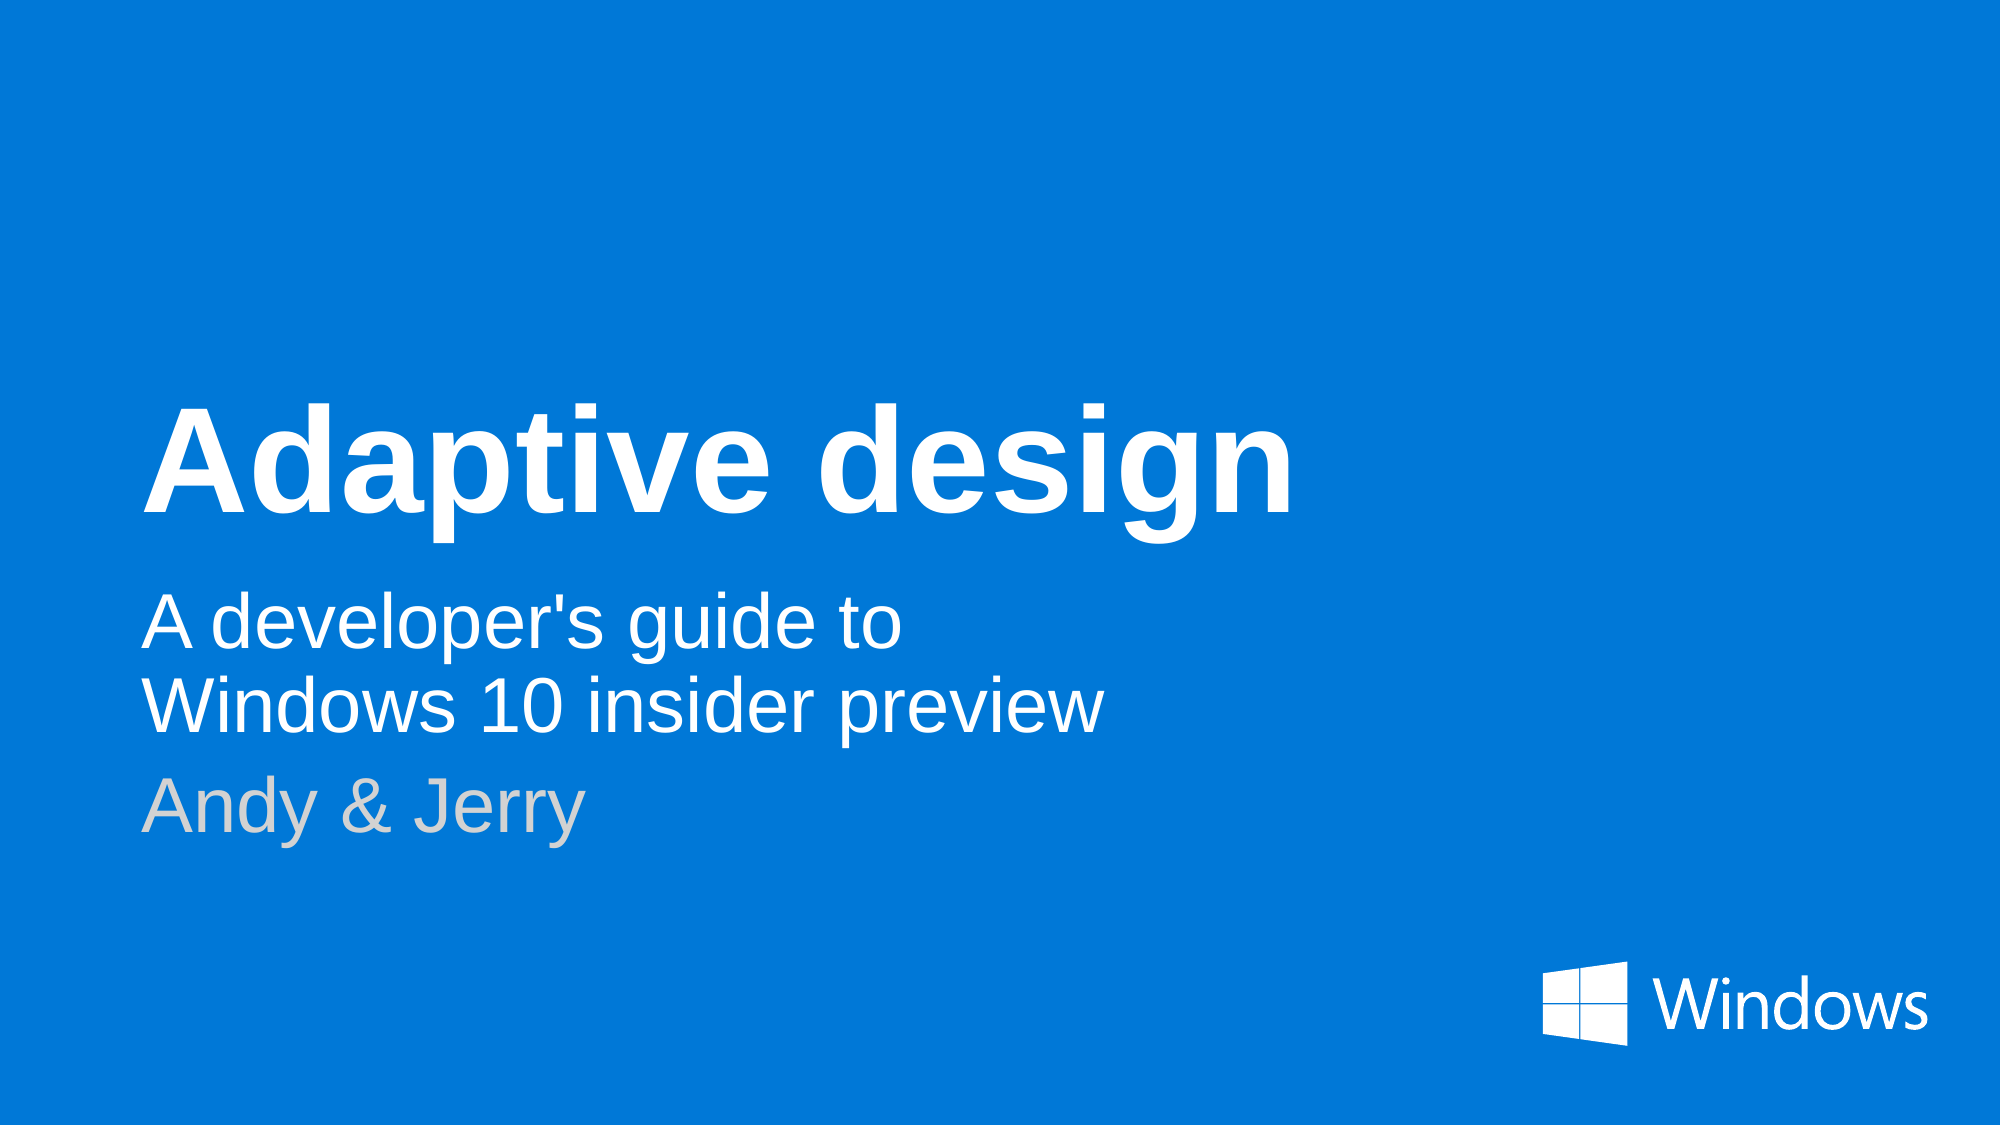

# Adaptive design
A developer's guide to
Windows 10 insider preview
Andy & Jerry